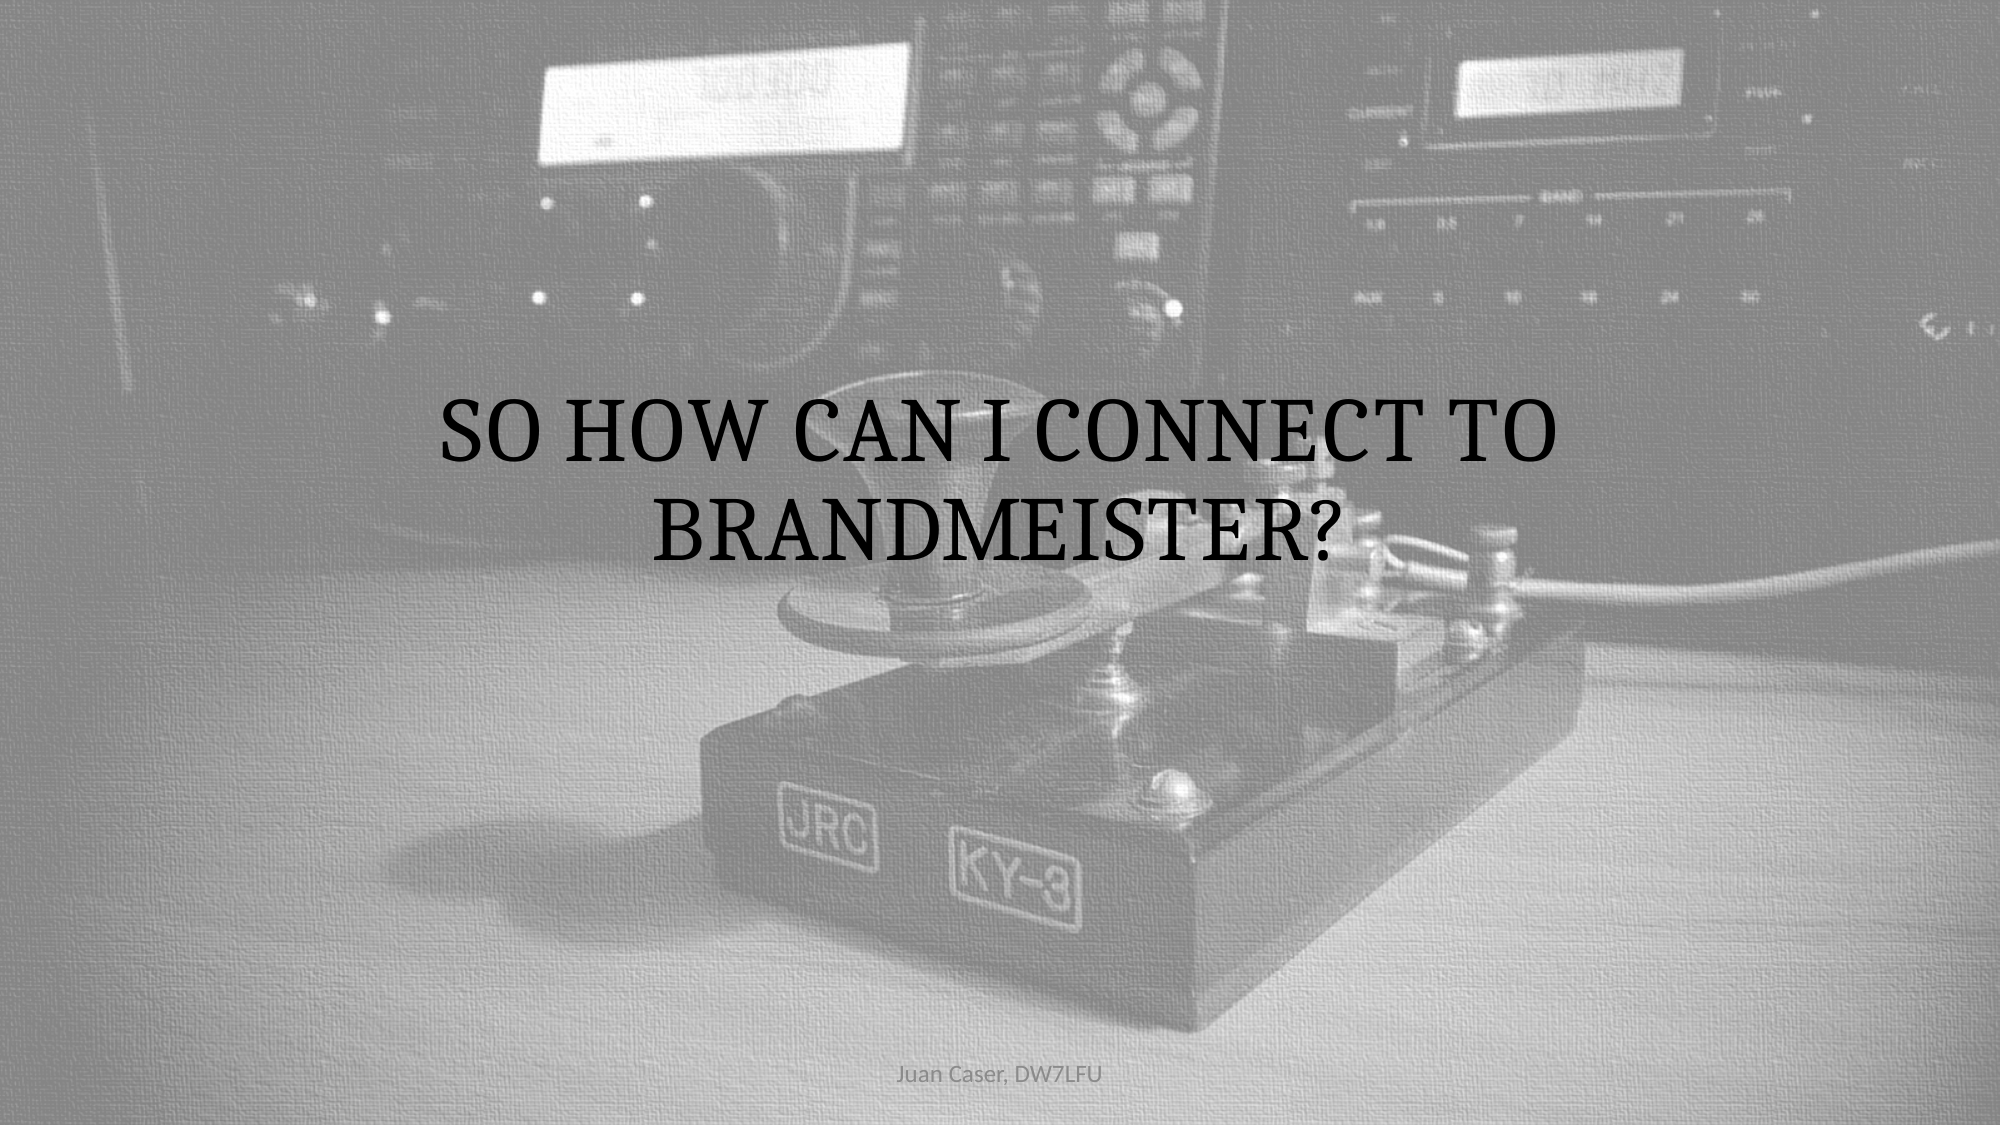

# SO HOW CAN I CONNECT TO BRANDMEISTER?
Juan Caser, DW7LFU